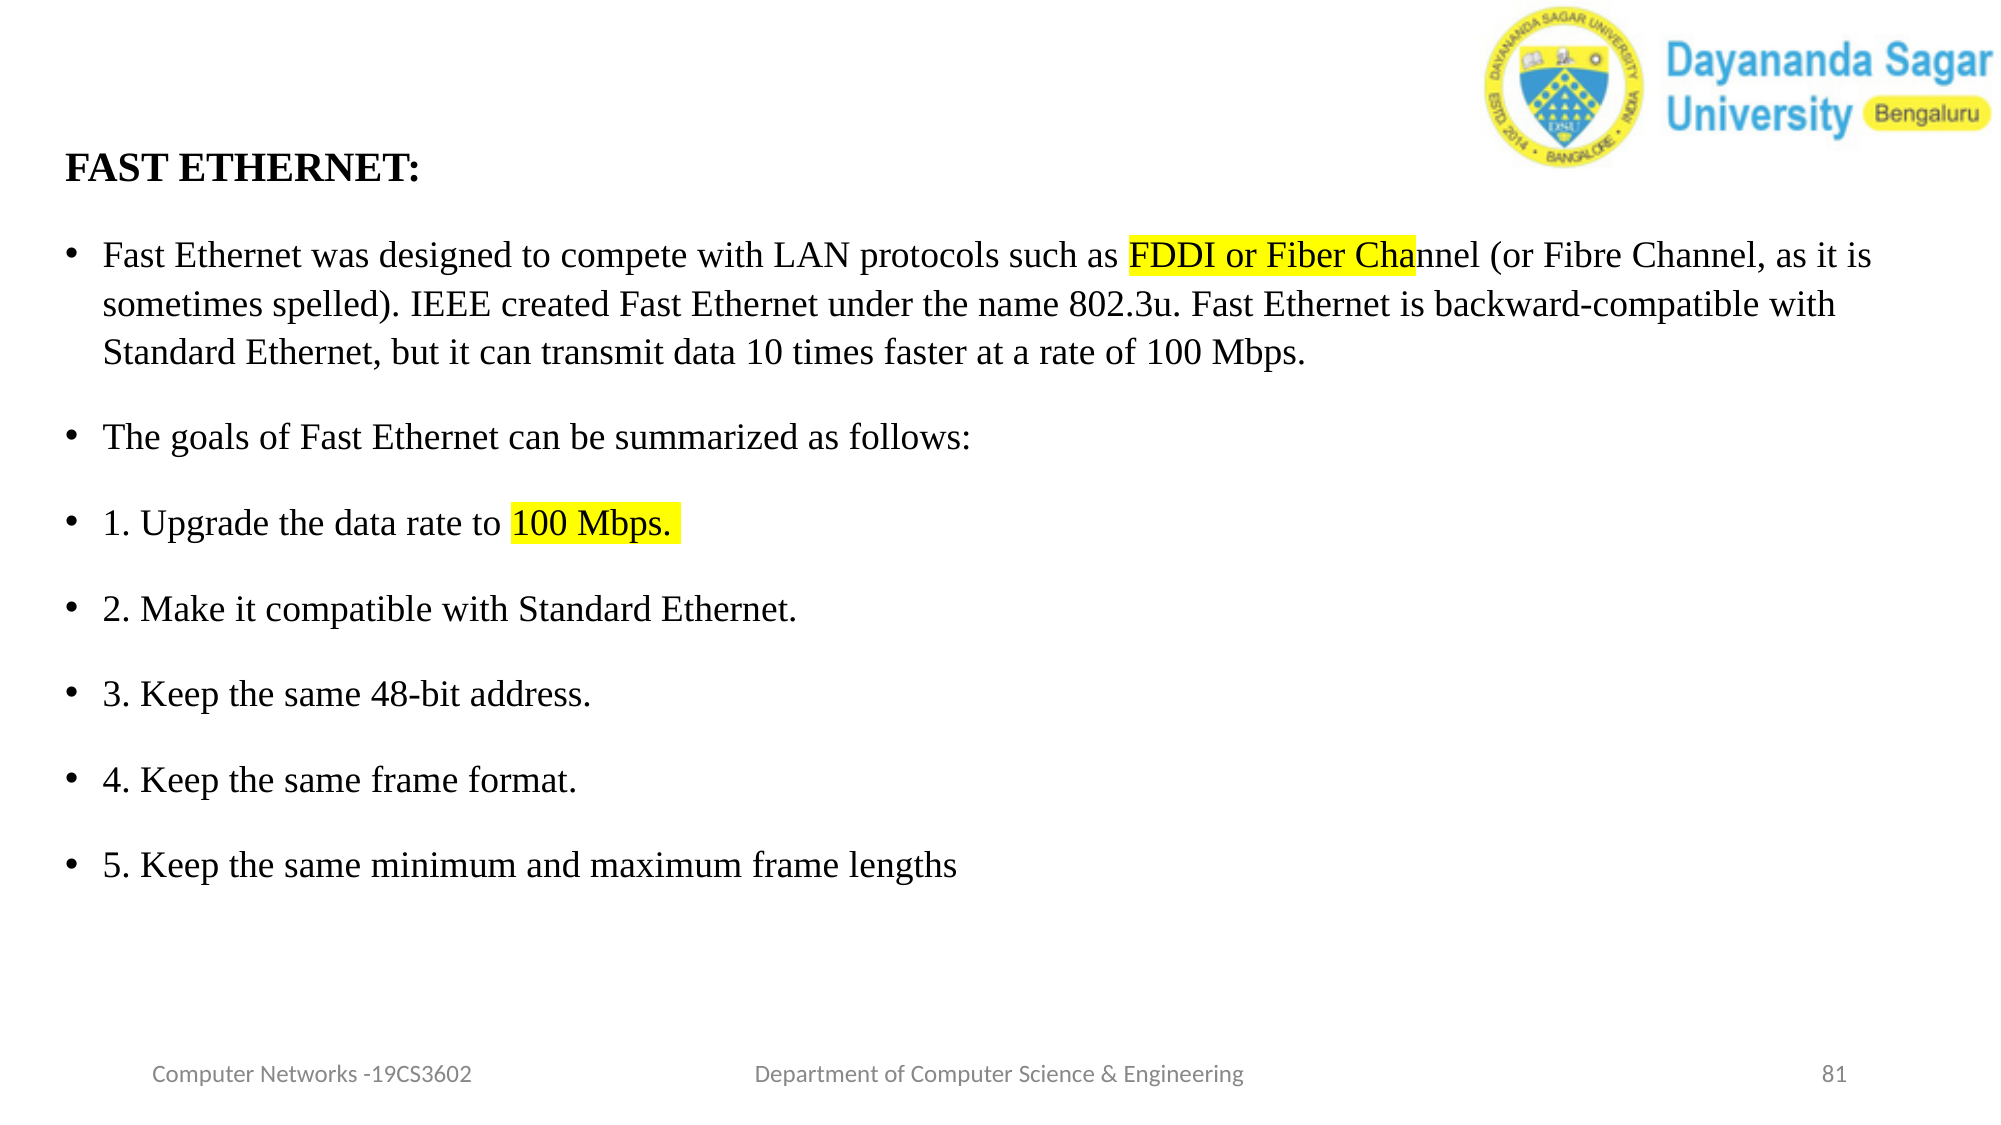

FAST ETHERNET:
Fast Ethernet was designed to compete with LAN protocols such as FDDI or Fiber Channel (or Fibre Channel, as it is sometimes spelled). IEEE created Fast Ethernet under the name 802.3u. Fast Ethernet is backward-compatible with Standard Ethernet, but it can transmit data 10 times faster at a rate of 100 Mbps.
The goals of Fast Ethernet can be summarized as follows:
1. Upgrade the data rate to 100 Mbps.
2. Make it compatible with Standard Ethernet.
3. Keep the same 48-bit address.
4. Keep the same frame format.
5. Keep the same minimum and maximum frame lengths

Computer Networks -19CS3602
Department of Computer Science & Engineering
81